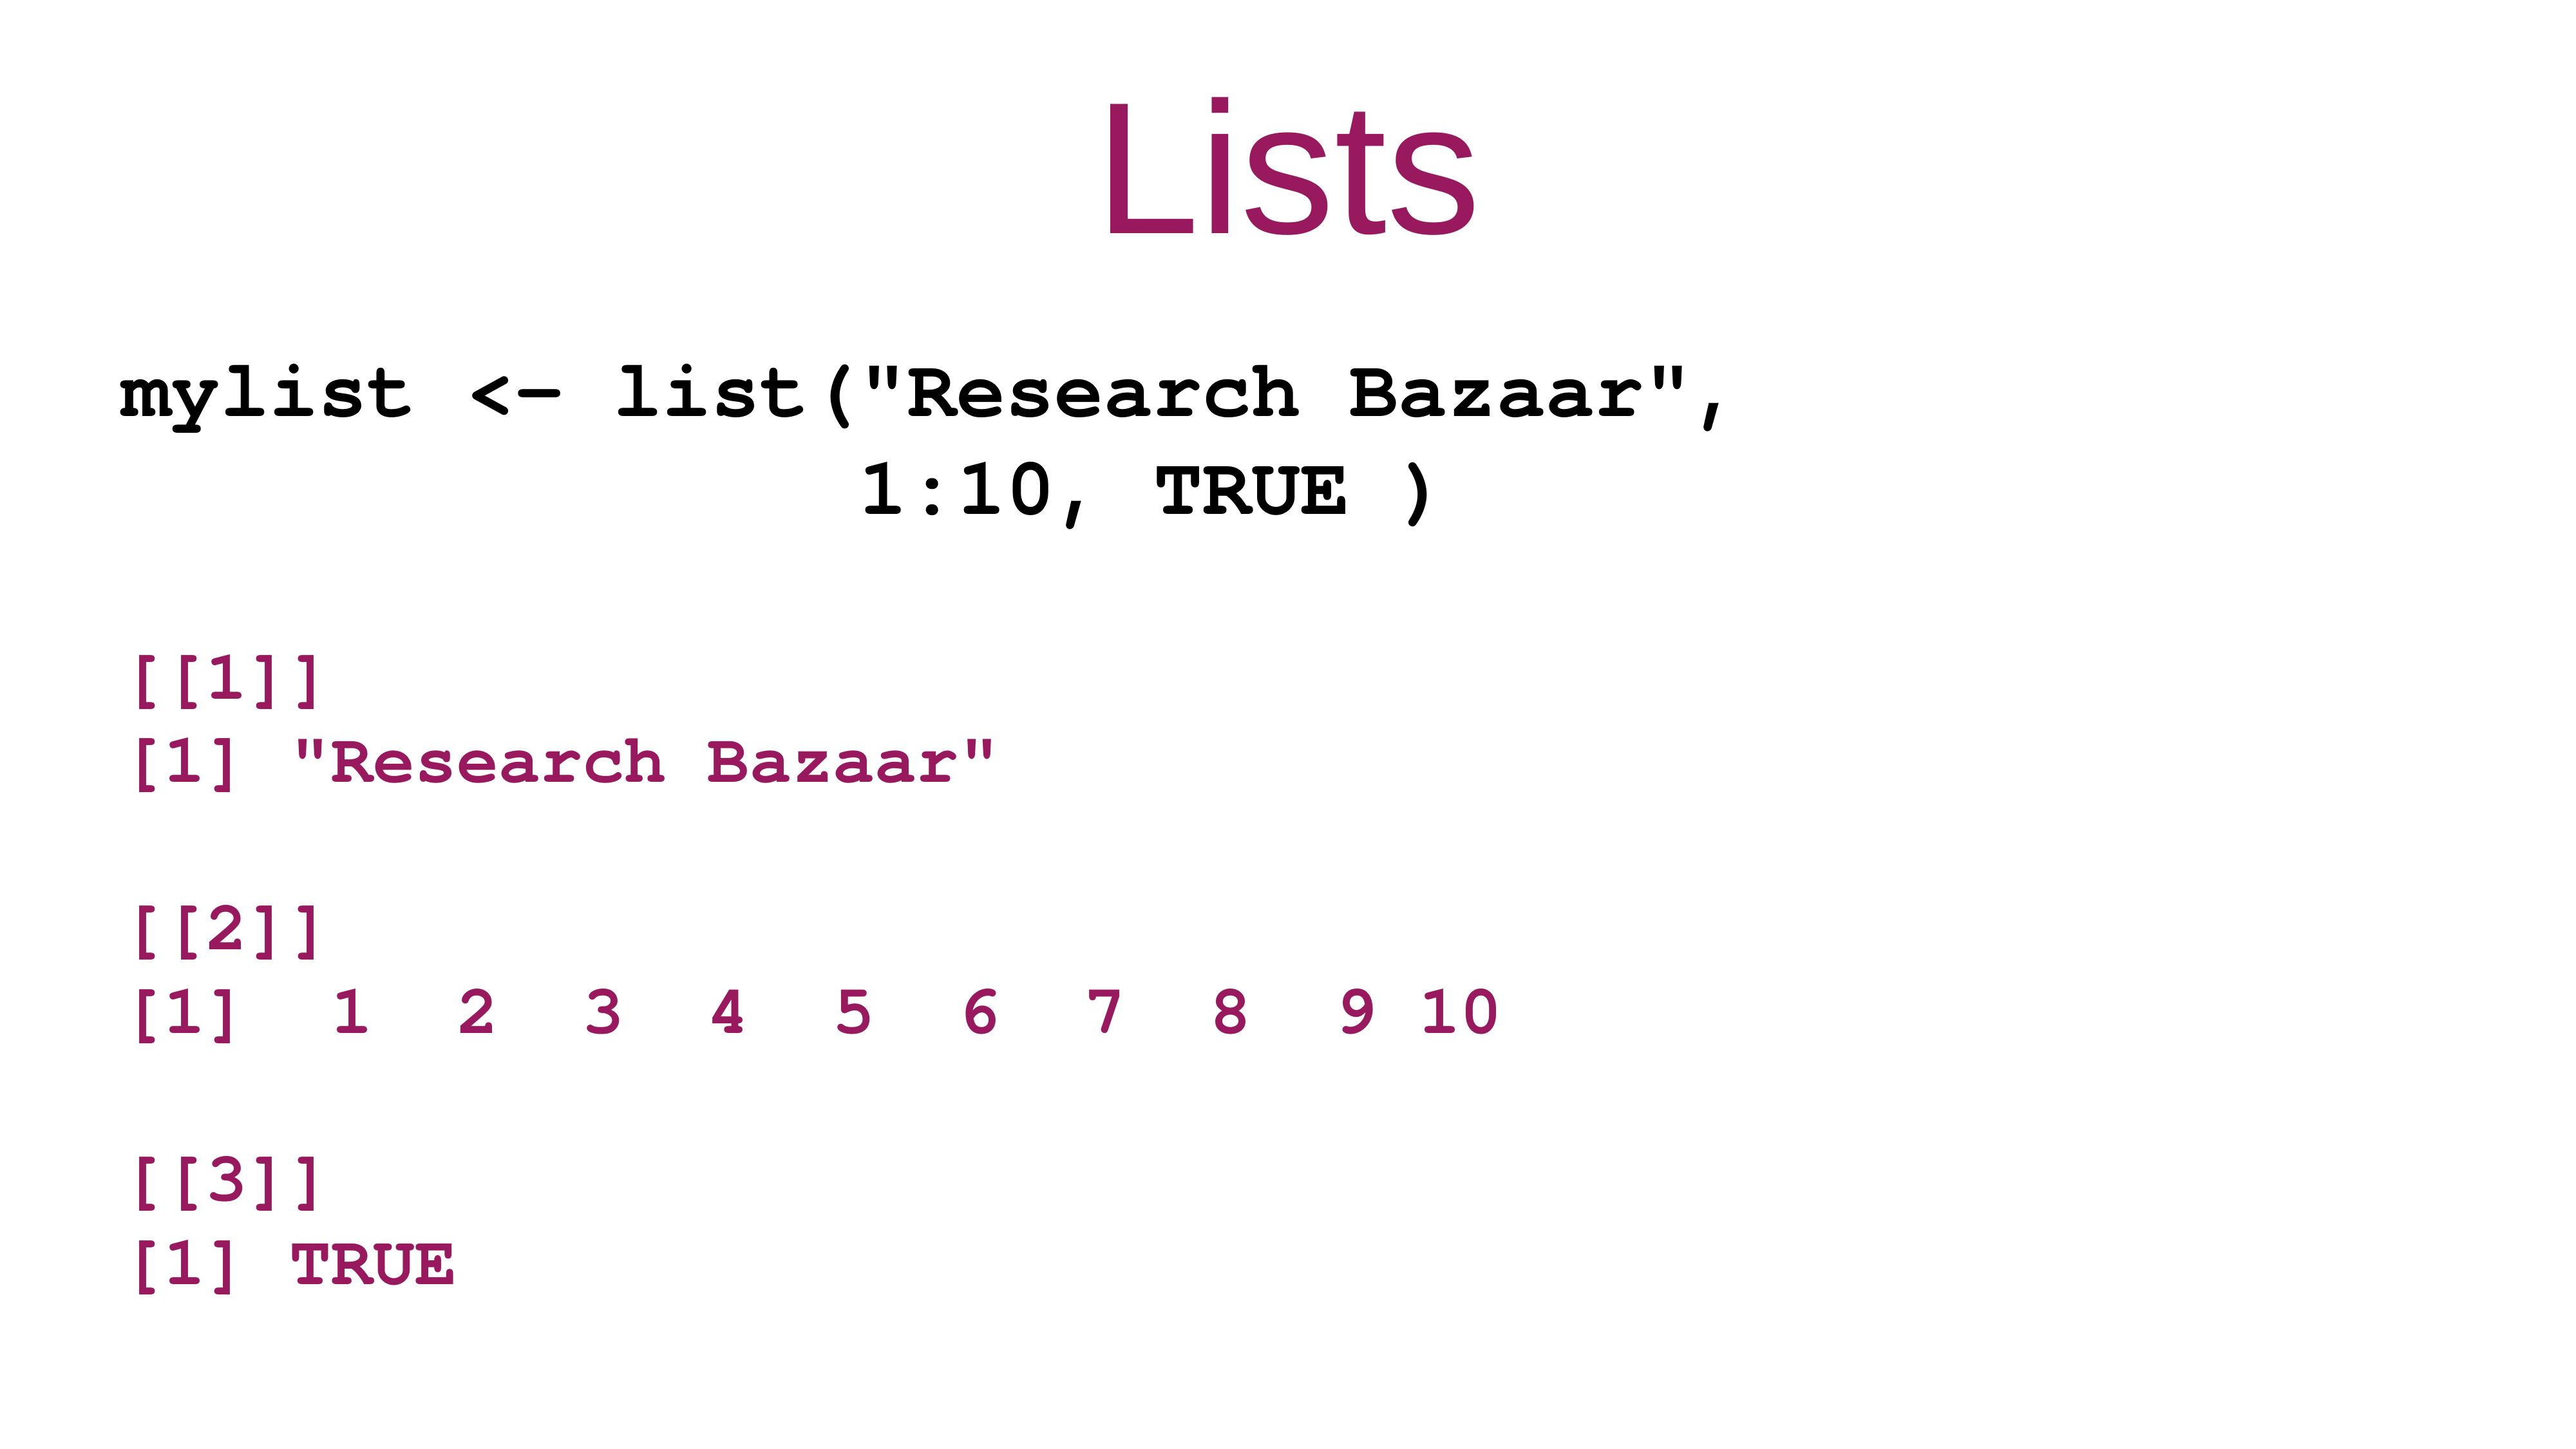

Lists
mylist <- list("Research Bazaar",
               1:10, TRUE )

[[1]]
[1] "Research Bazaar"

[[2]]
[1]  1  2  3  4  5  6  7  8  9 10

[[3]]
[1] TRUE